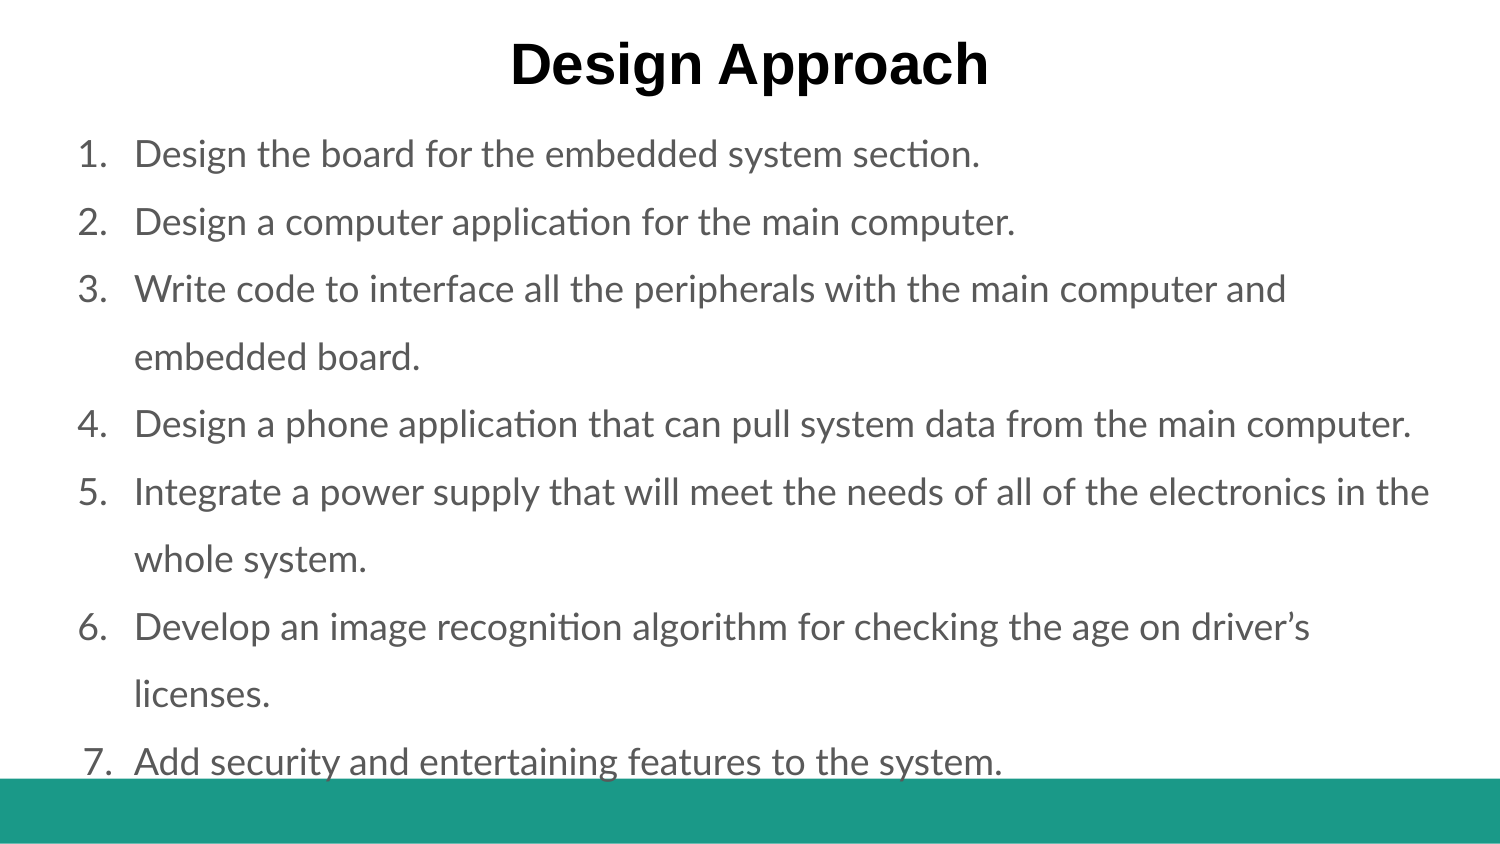

Design Approach
Design the board for the embedded system section.
Design a computer application for the main computer.
Write code to interface all the peripherals with the main computer and embedded board.
Design a phone application that can pull system data from the main computer.
Integrate a power supply that will meet the needs of all of the electronics in the whole system.
Develop an image recognition algorithm for checking the age on driver’s licenses.
Add security and entertaining features to the system.